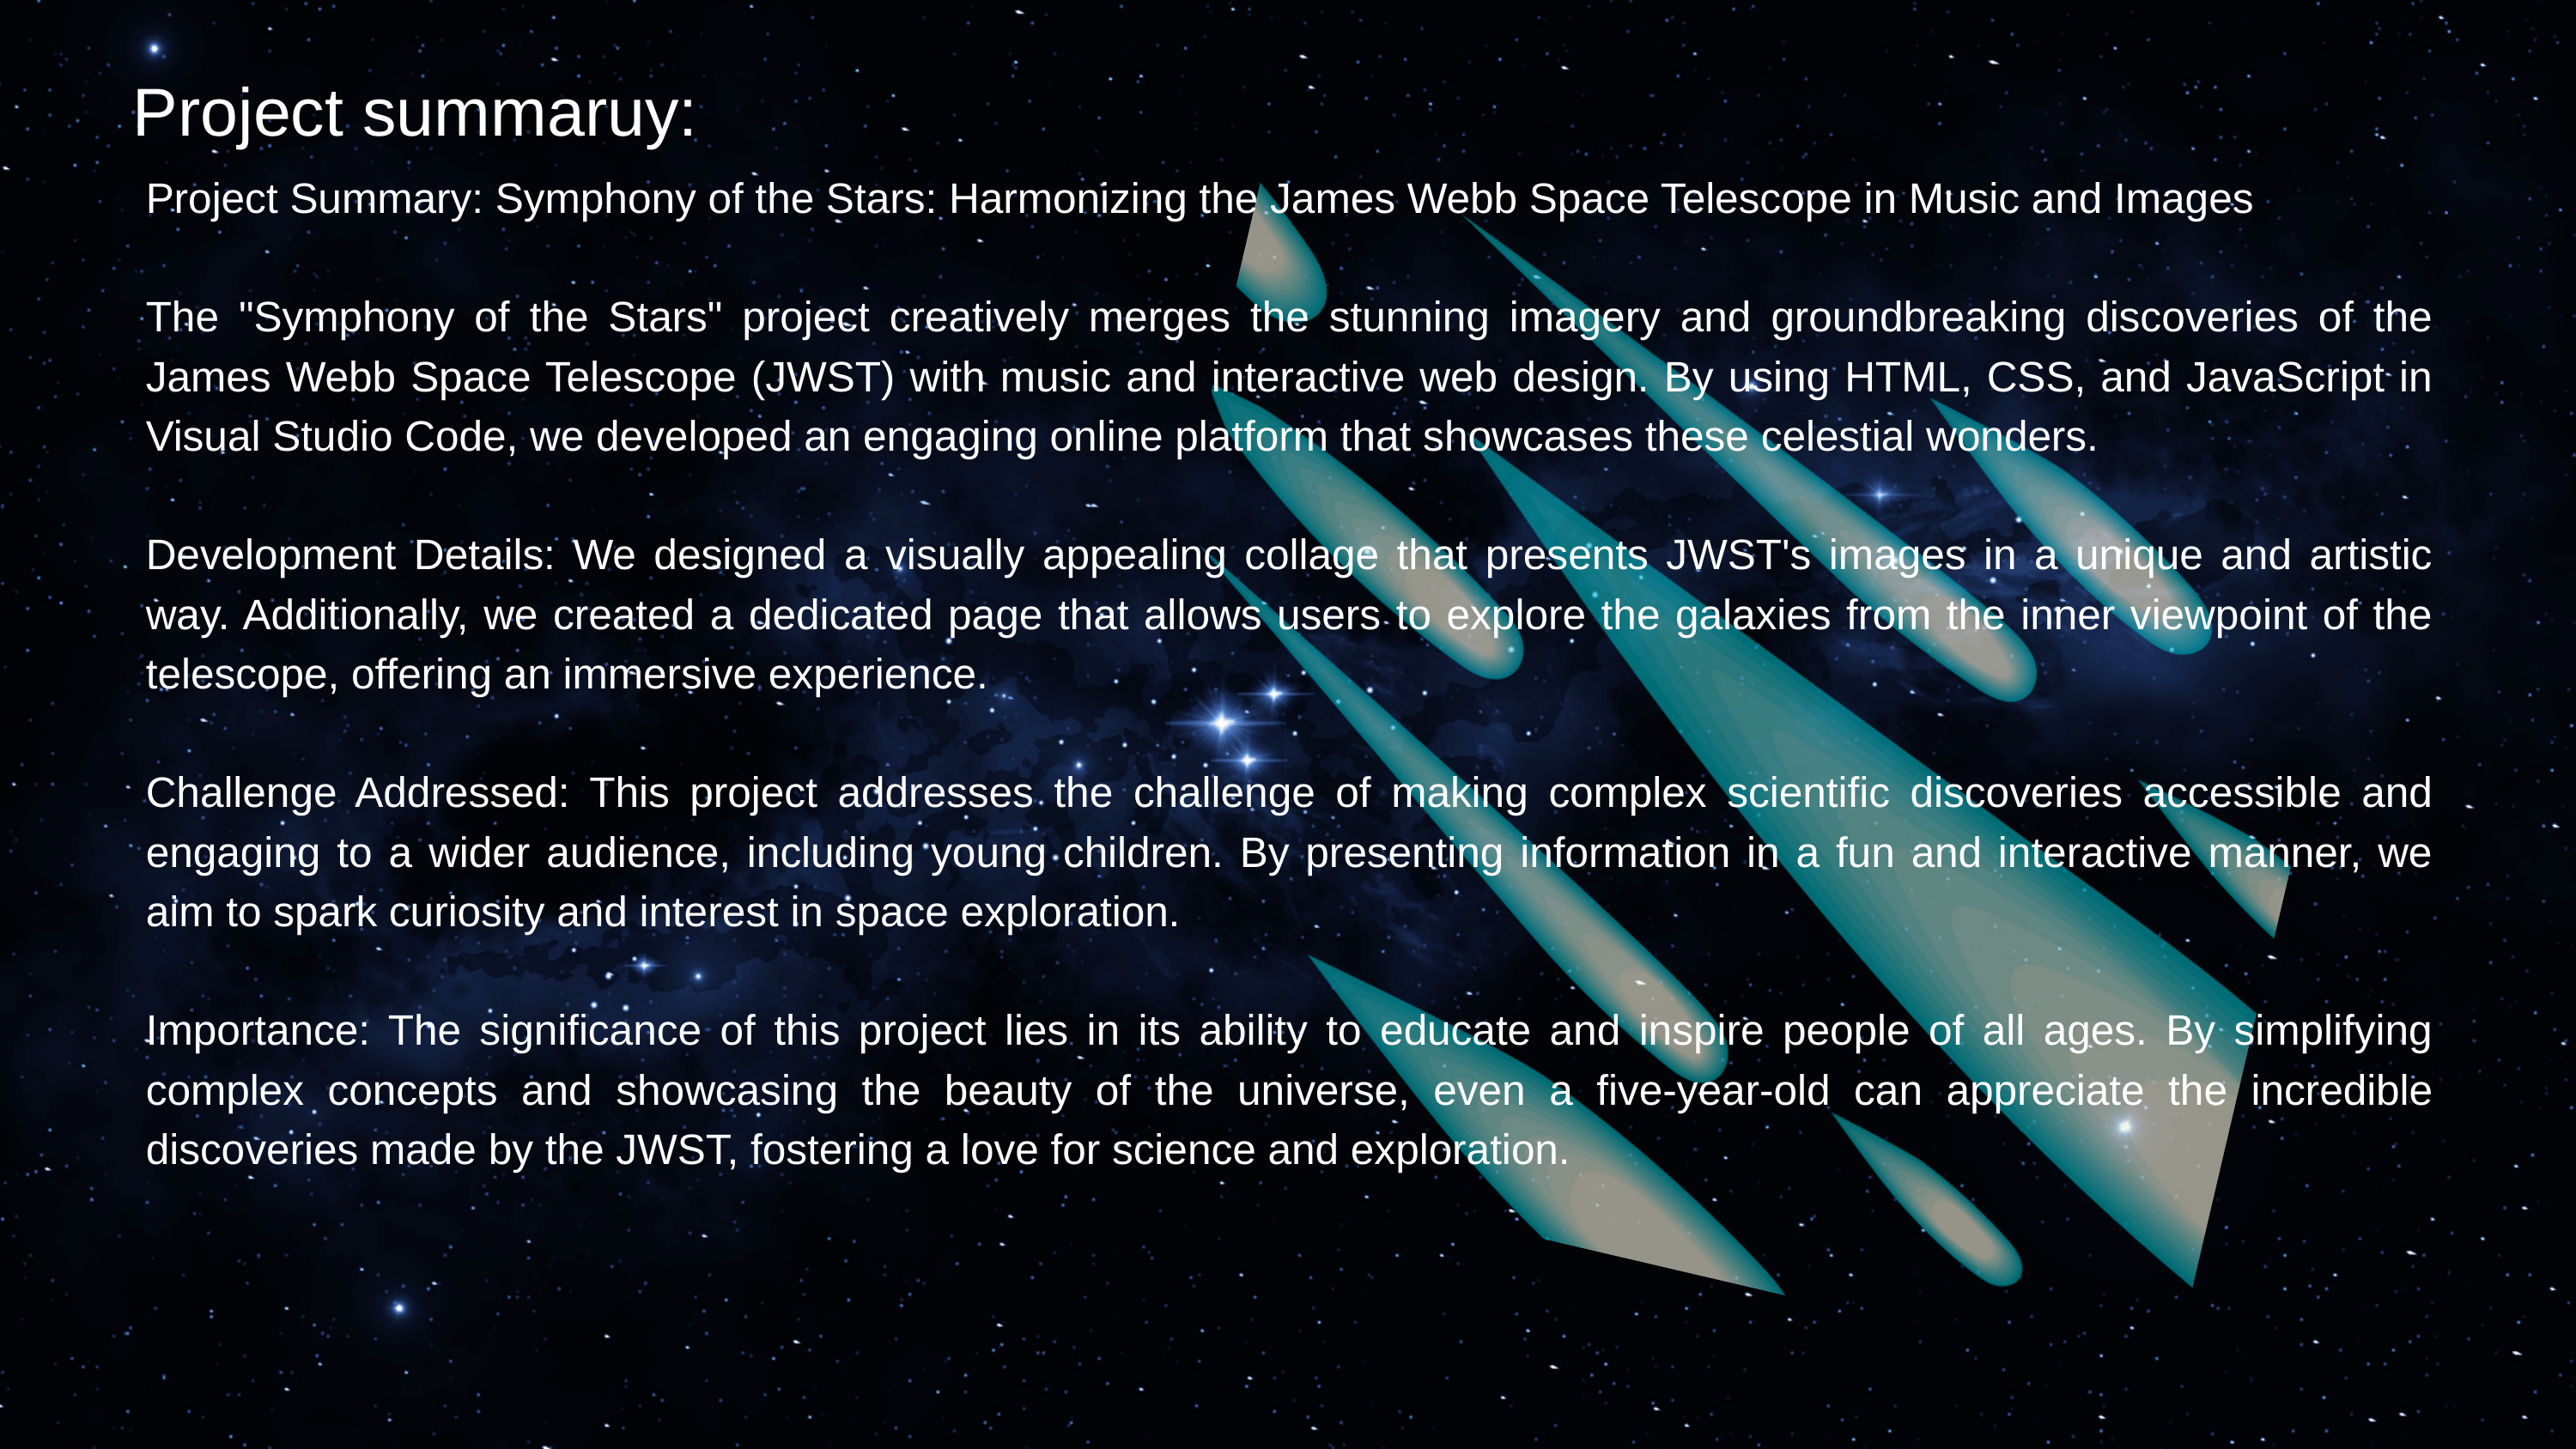

Project summaruy:

Project Summary: Symphony of the Stars: Harmonizing the James Webb Space Telescope in Music and Images

The "Symphony of the Stars" project creatively merges the stunning imagery and groundbreaking discoveries of the James Webb Space Telescope (JWST) with music and interactive web design. By using HTML, CSS, and JavaScript in Visual Studio Code, we developed an engaging online platform that showcases these celestial wonders.

Development Details: We designed a visually appealing collage that presents JWST's images in a unique and artistic way. Additionally, we created a dedicated page that allows users to explore the galaxies from the inner viewpoint of the telescope, offering an immersive experience.

Challenge Addressed: This project addresses the challenge of making complex scientific discoveries accessible and engaging to a wider audience, including young children. By presenting information in a fun and interactive manner, we aim to spark curiosity and interest in space exploration.

Importance: The significance of this project lies in its ability to educate and inspire people of all ages. By simplifying complex concepts and showcasing the beauty of the universe, even a five-year-old can appreciate the incredible discoveries made by the JWST, fostering a love for science and exploration.